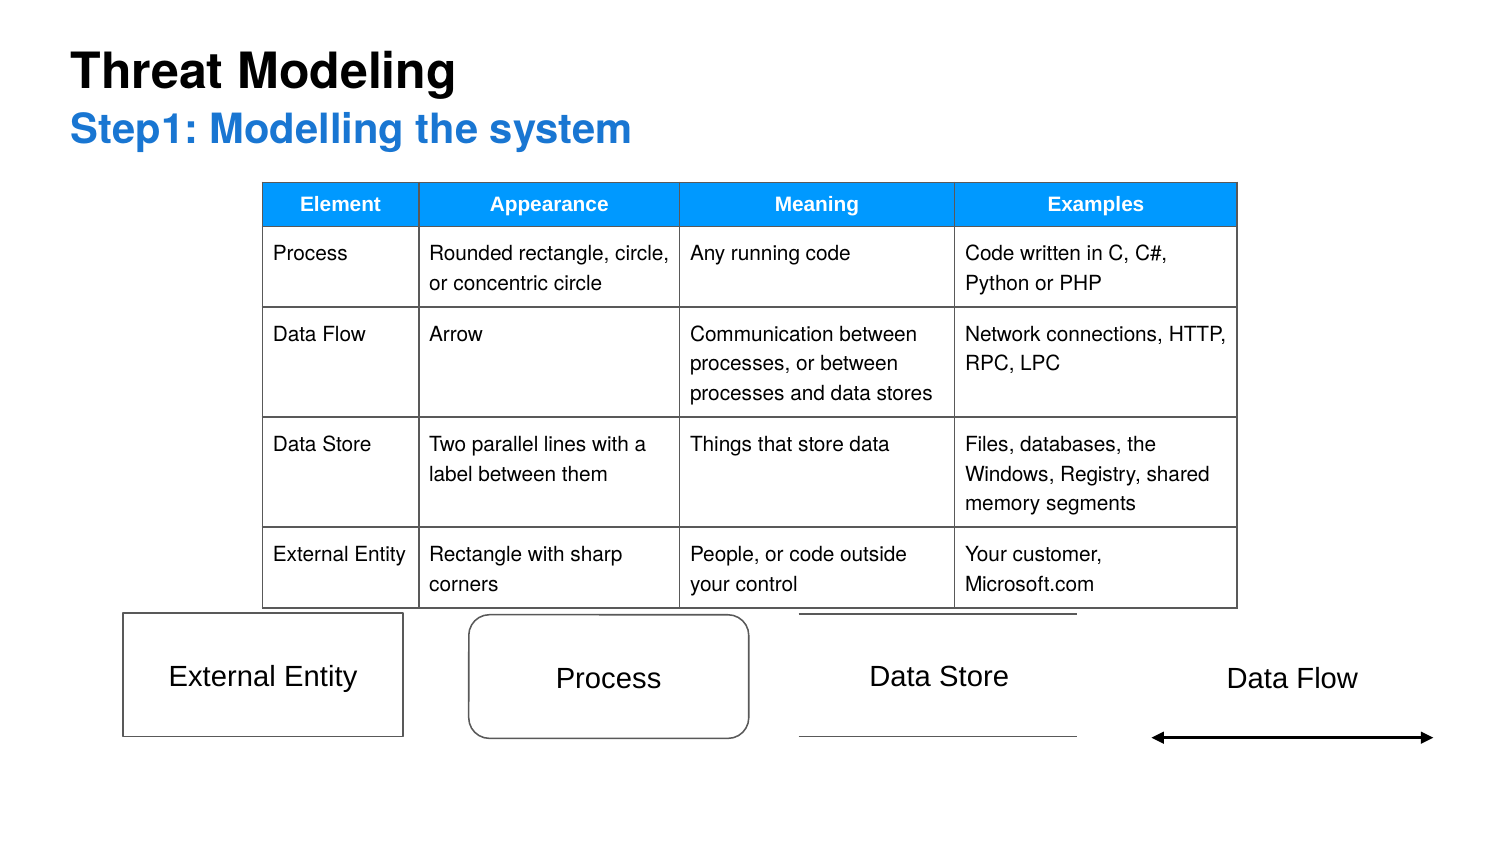

Threat Modeling
Step1: Modelling the system

| Element | Appearance | Meaning | Examples |
| --- | --- | --- | --- |
| Process | Rounded rectangle, circle, or concentric circle | Any running code | Code written in C, C#, Python or PHP |
| Data Flow | Arrow | Communication between processes, or between processes and data stores | Network connections, HTTP, RPC, LPC |
| Data Store | Two parallel lines with a label between them | Things that store data | Files, databases, the Windows, Registry, shared memory segments |
| External Entity | Rectangle with sharp corners | People, or code outside your control | Your customer, Microsoft.com |
Data Store
External Entity
Process
Data Flow